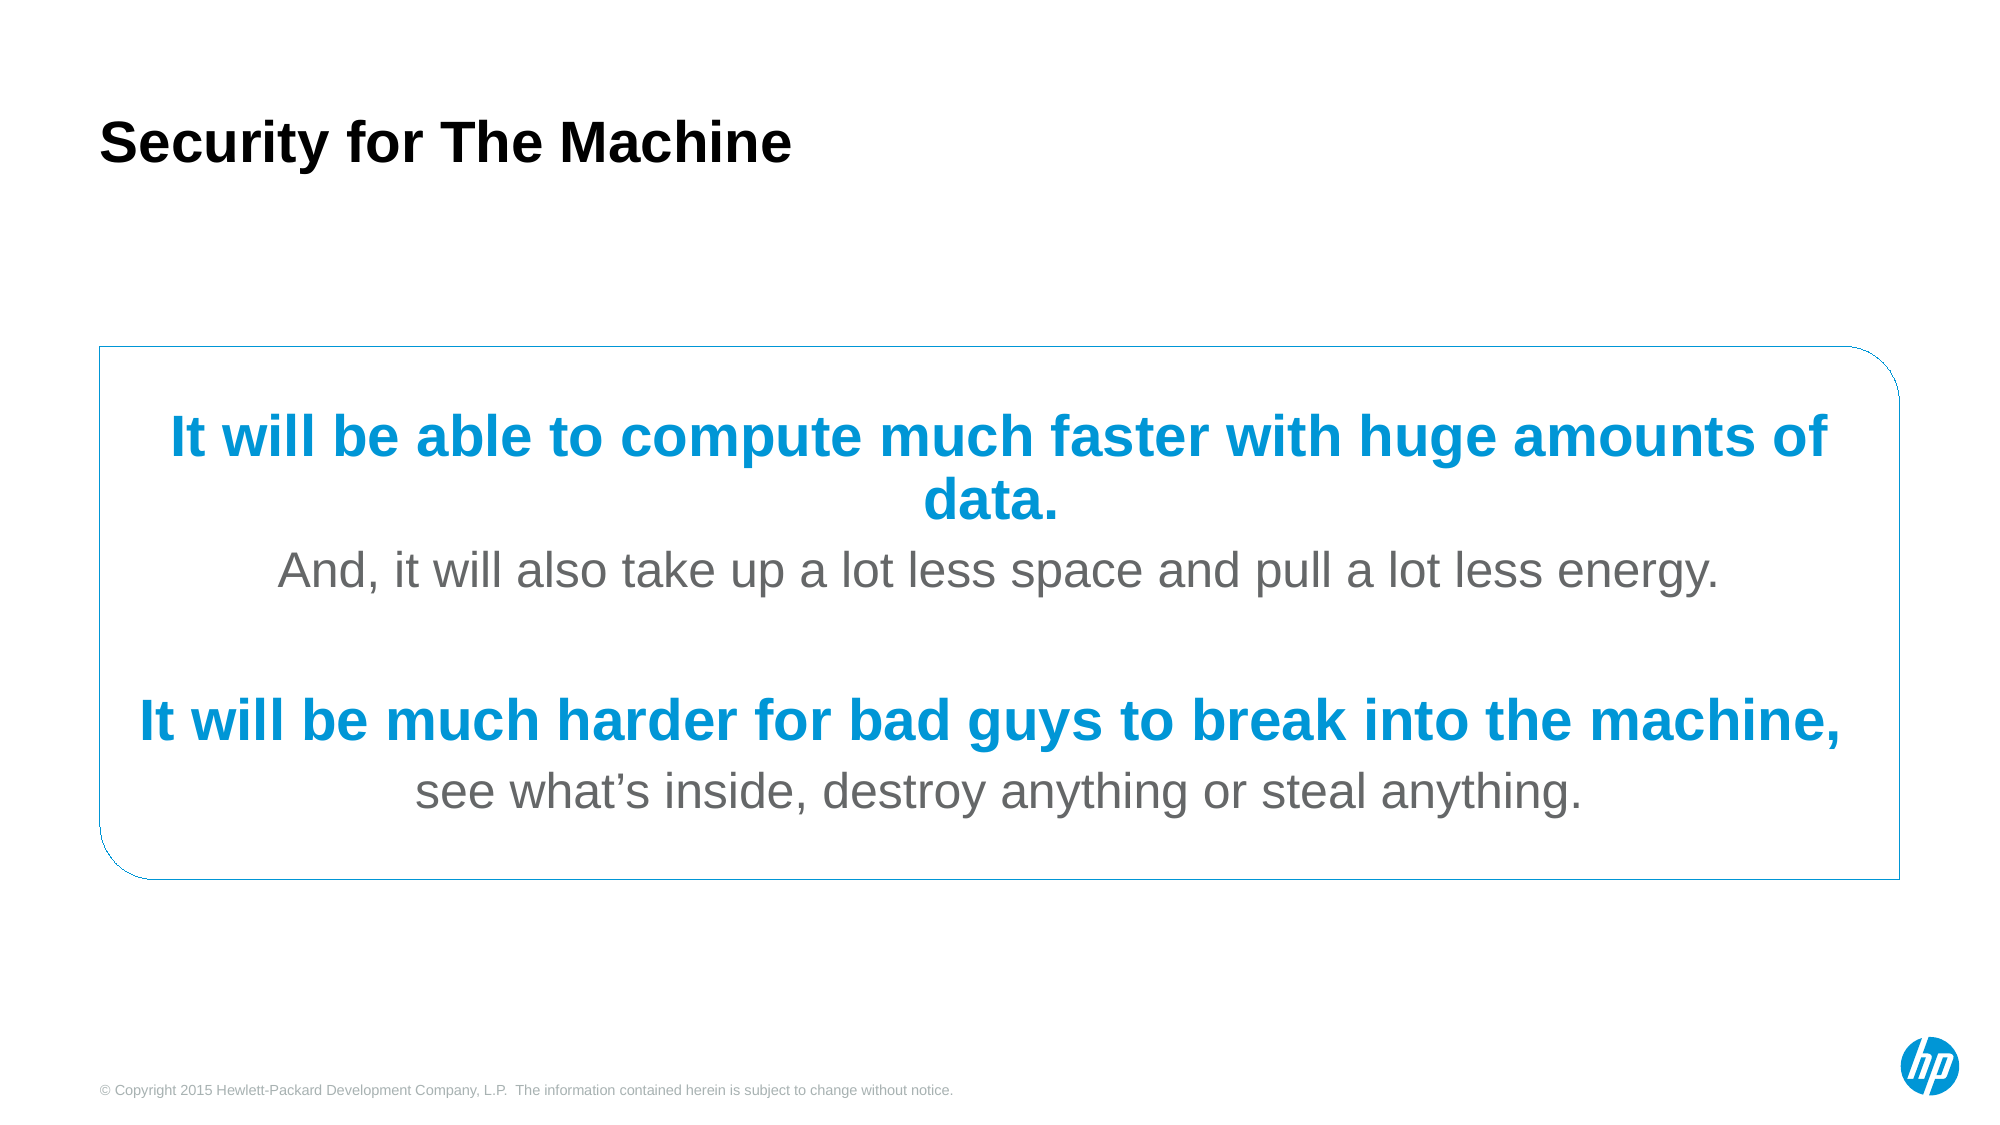

# Security for The Machine
It will be able to compute much faster with huge amounts of data.
And, it will also take up a lot less space and pull a lot less energy.

It will be much harder for bad guys to break into the machine,
see what’s inside, destroy anything or steal anything.